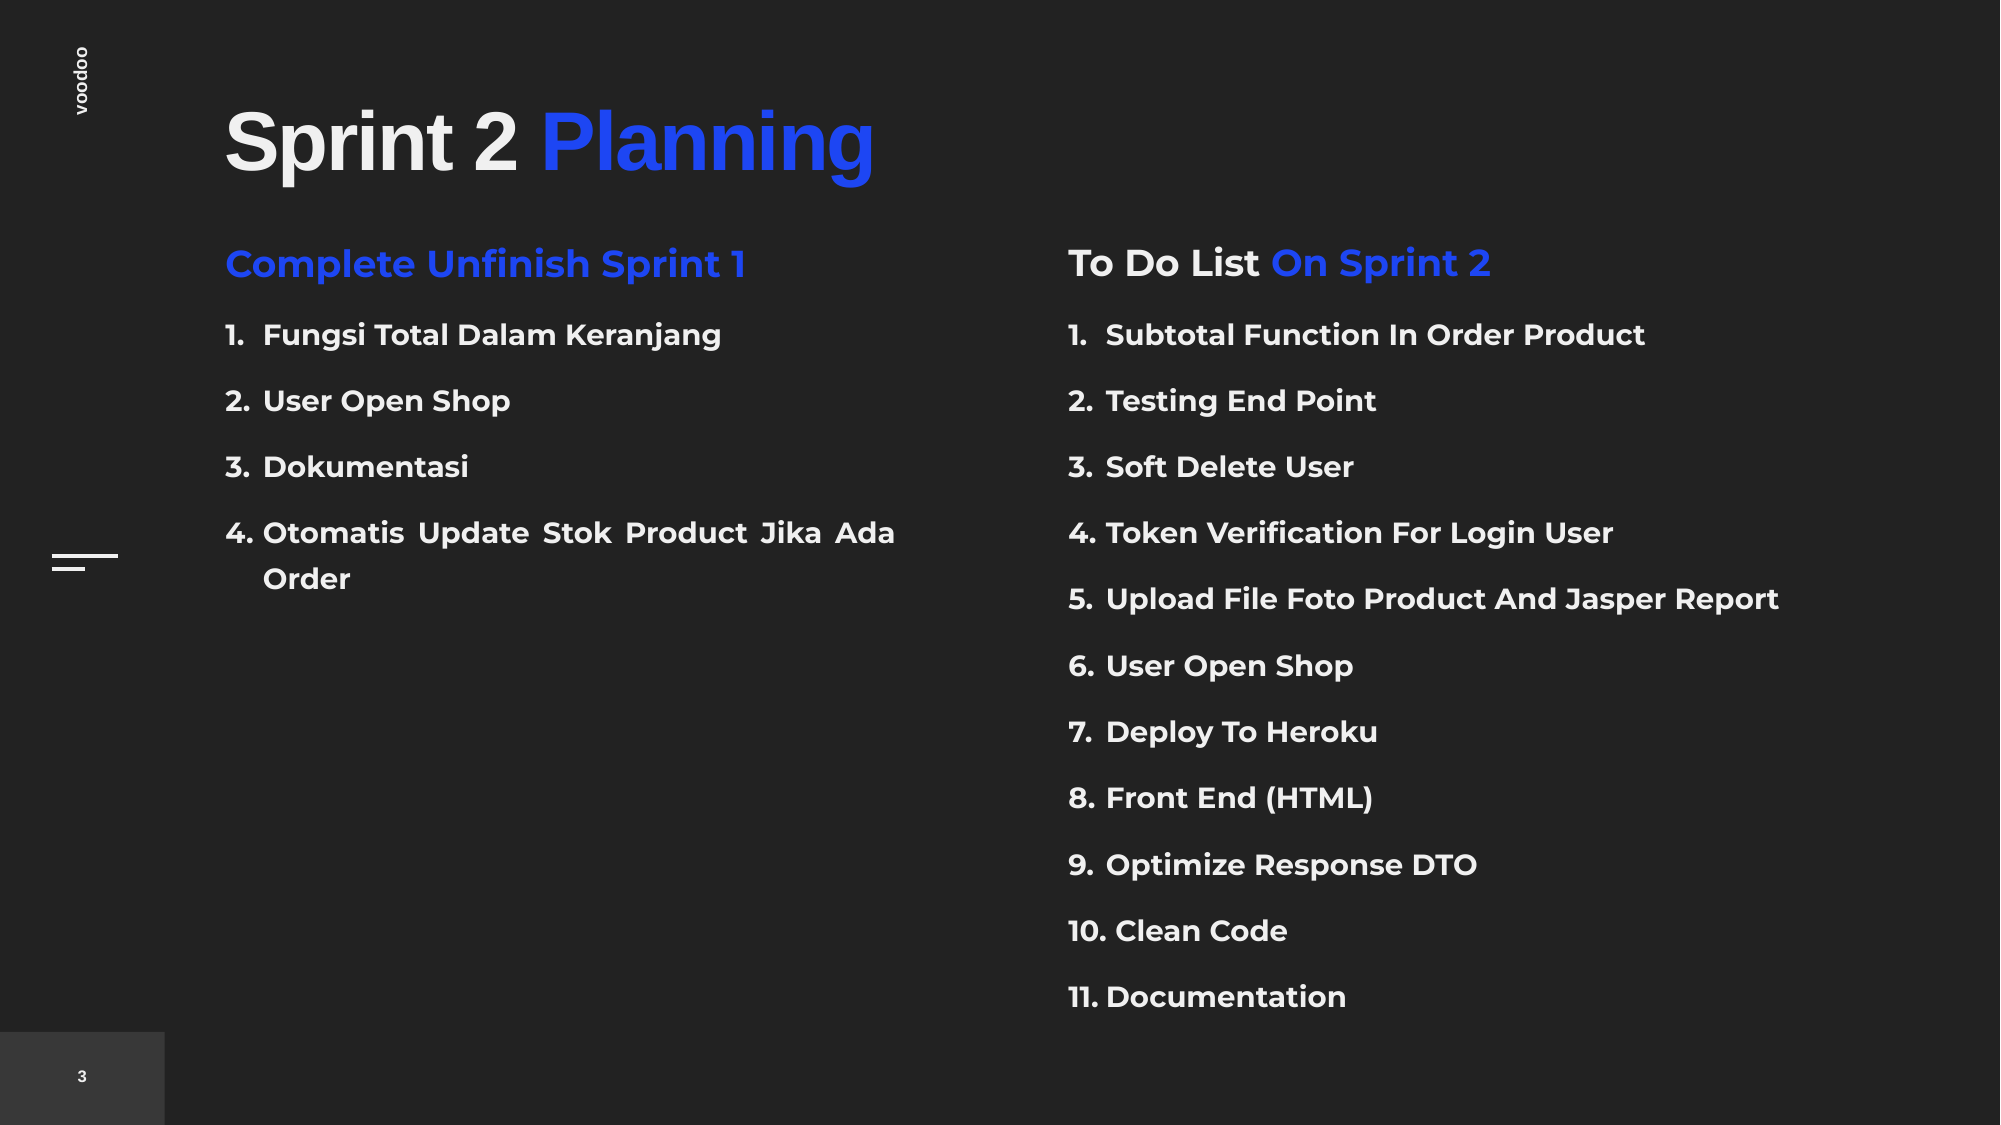

# Sprint 2 Planning
Complete Unfinish Sprint 1
Fungsi Total Dalam Keranjang
User Open Shop
Dokumentasi
Otomatis Update Stok Product Jika Ada Order
To Do List On Sprint 2
Subtotal Function In Order Product
Testing End Point
Soft Delete User
Token Verification For Login User
Upload File Foto Product And Jasper Report
User Open Shop
Deploy To Heroku
Front End (HTML)
Optimize Response DTO
 Clean Code
Documentation